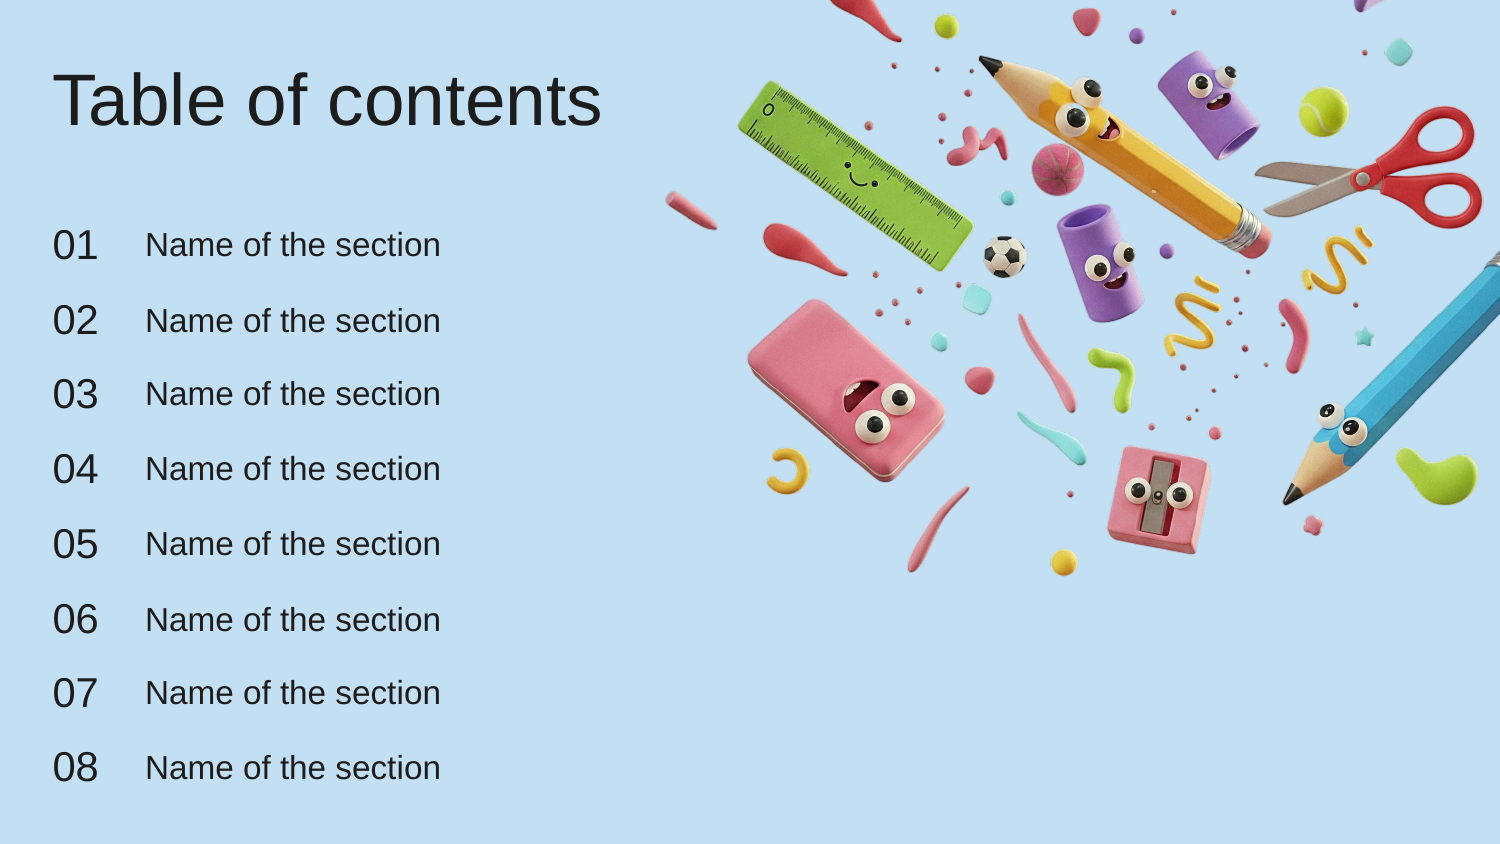

# Table of contents
Name of the section
01
Name of the section
02
Name of the section
03
Name of the section
04
Name of the section
05
Name of the section
06
Name of the section
07
Name of the section
08